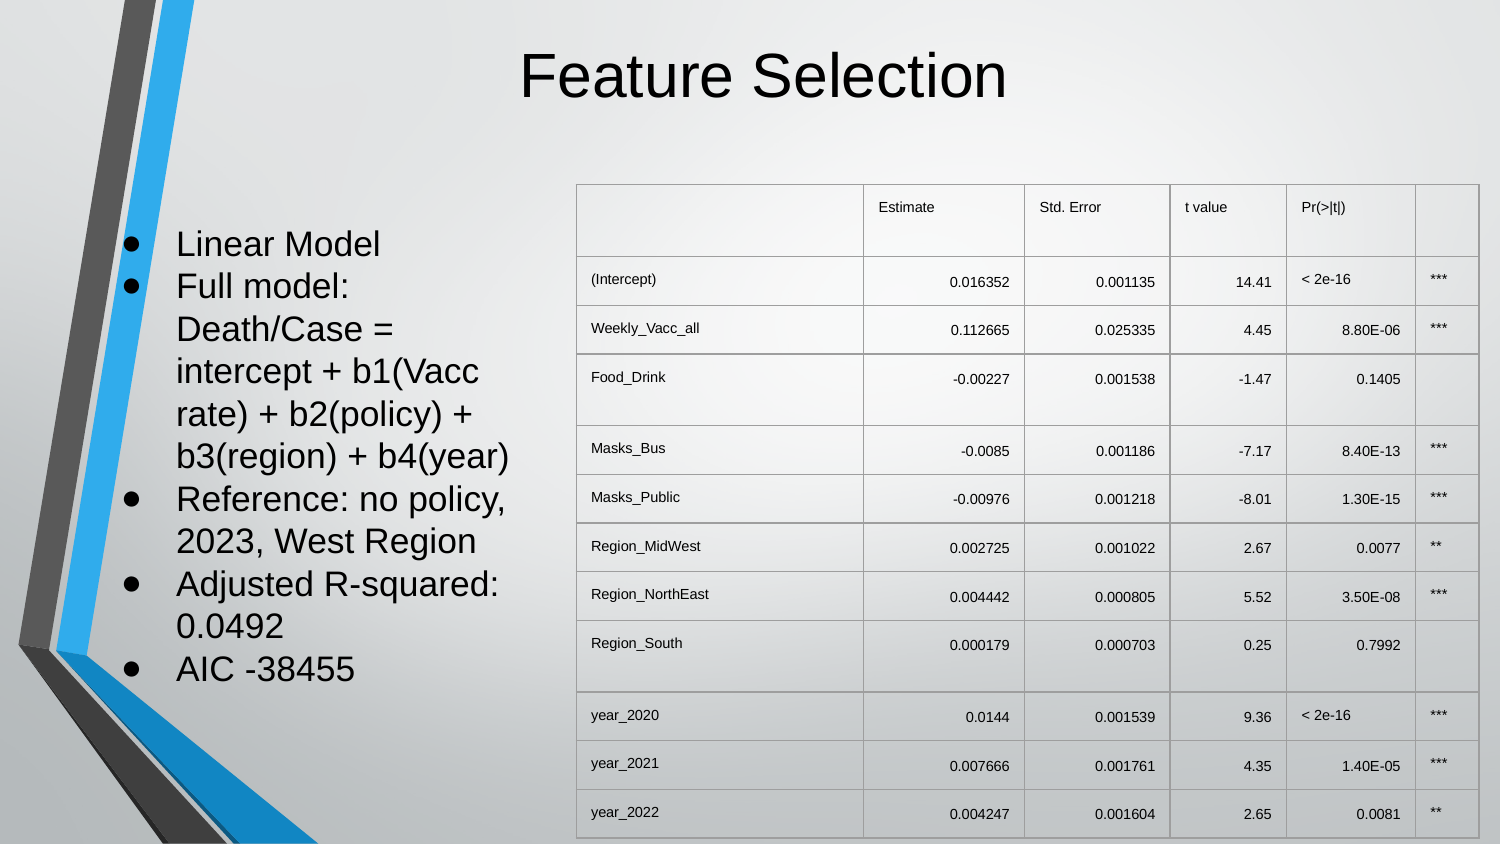

# Feature Selection
|  | Estimate | Std. Error | t value | Pr(>|t|) |  |
| --- | --- | --- | --- | --- | --- |
| (Intercept) | 0.016352 | 0.001135 | 14.41 | < 2e-16 | \*\*\* |
| Weekly\_Vacc\_all | 0.112665 | 0.025335 | 4.45 | 8.80E-06 | \*\*\* |
| Food\_Drink | -0.00227 | 0.001538 | -1.47 | 0.1405 |  |
| Masks\_Bus | -0.0085 | 0.001186 | -7.17 | 8.40E-13 | \*\*\* |
| Masks\_Public | -0.00976 | 0.001218 | -8.01 | 1.30E-15 | \*\*\* |
| Region\_MidWest | 0.002725 | 0.001022 | 2.67 | 0.0077 | \*\* |
| Region\_NorthEast | 0.004442 | 0.000805 | 5.52 | 3.50E-08 | \*\*\* |
| Region\_South | 0.000179 | 0.000703 | 0.25 | 0.7992 |  |
| year\_2020 | 0.0144 | 0.001539 | 9.36 | < 2e-16 | \*\*\* |
| year\_2021 | 0.007666 | 0.001761 | 4.35 | 1.40E-05 | \*\*\* |
| year\_2022 | 0.004247 | 0.001604 | 2.65 | 0.0081 | \*\* |
Linear Model
Full model: Death/Case = intercept + b1(Vacc rate) + b2(policy) + b3(region) + b4(year)
Reference: no policy, 2023, West Region
Adjusted R-squared:  0.0492
AIC -38455